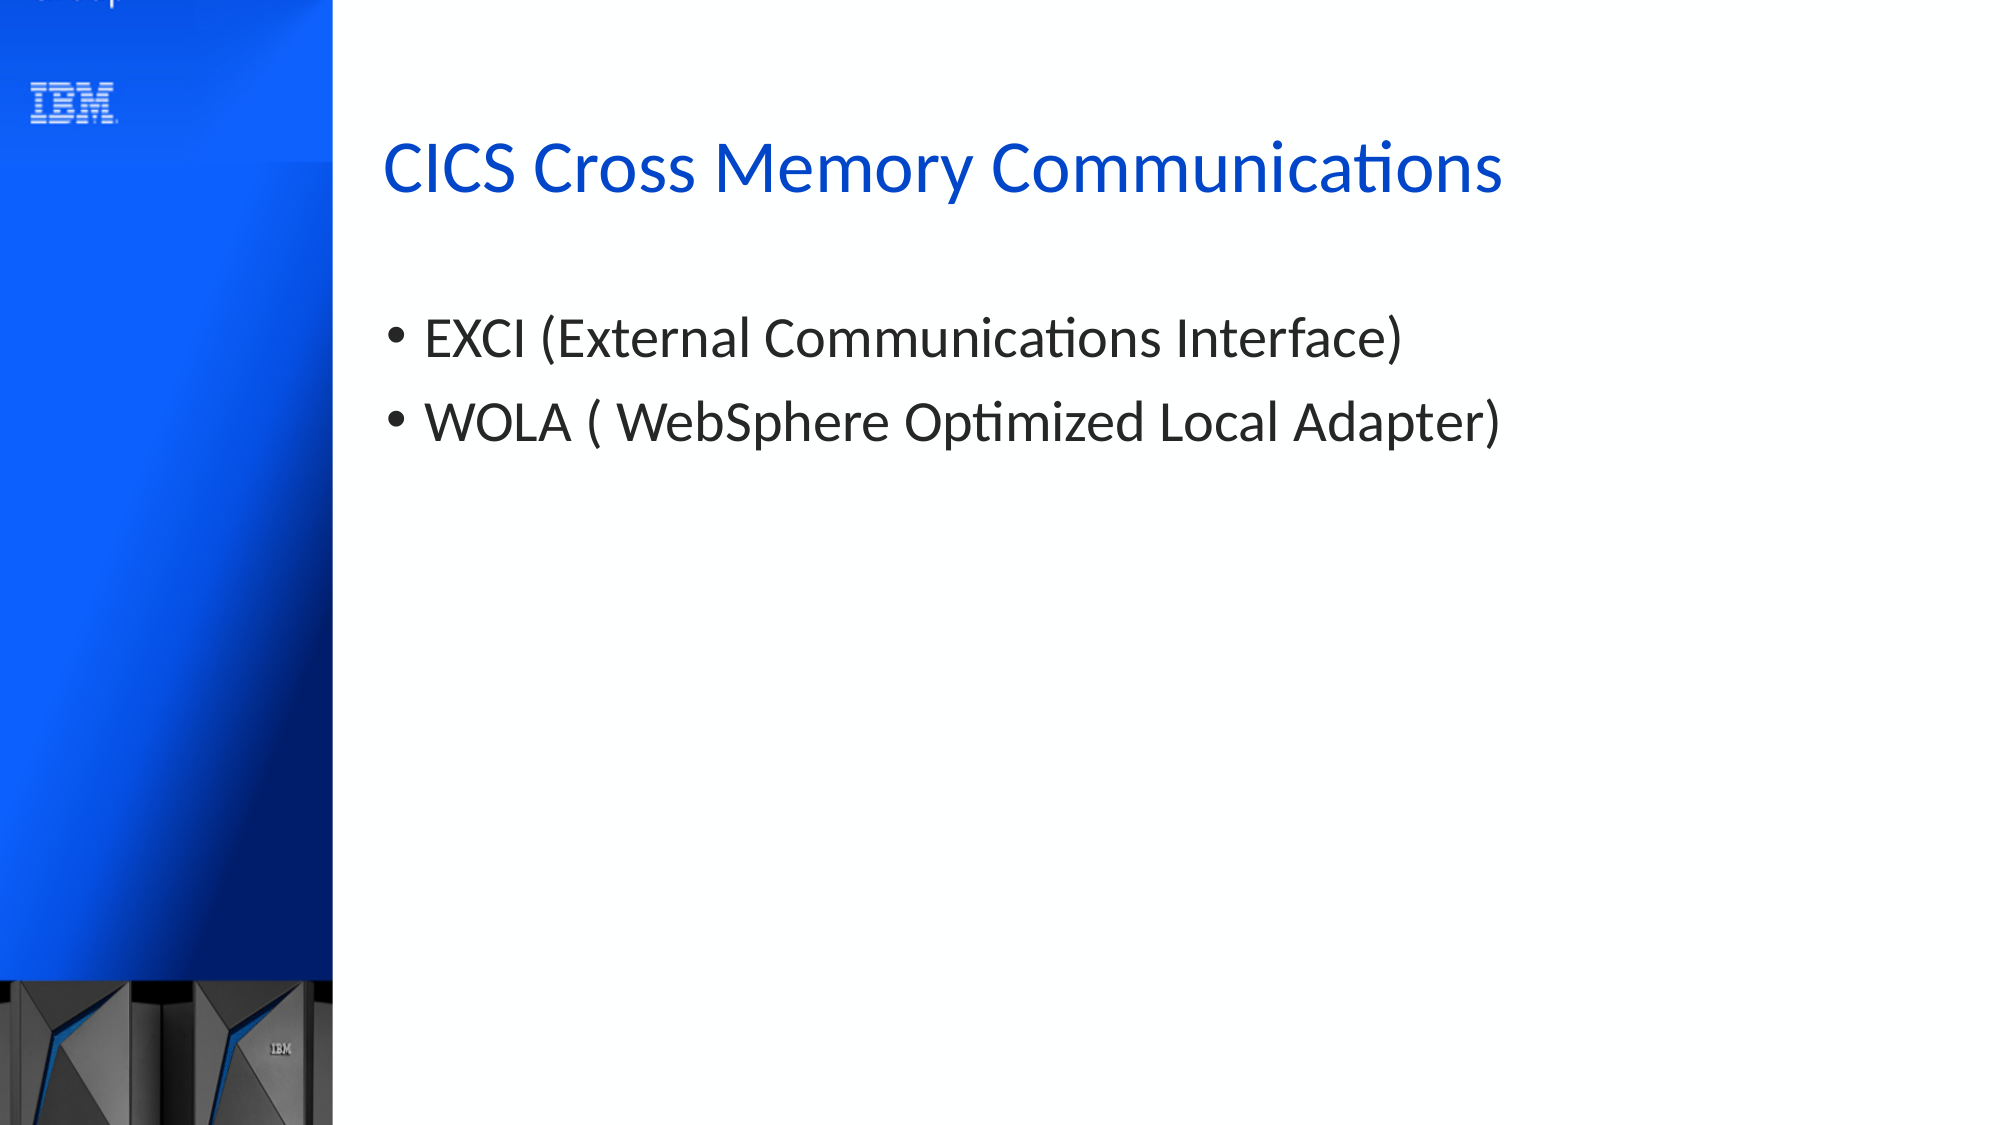

# CICS Cross Memory Communications
EXCI (External Communications Interface)
WOLA ( WebSphere Optimized Local Adapter)
131